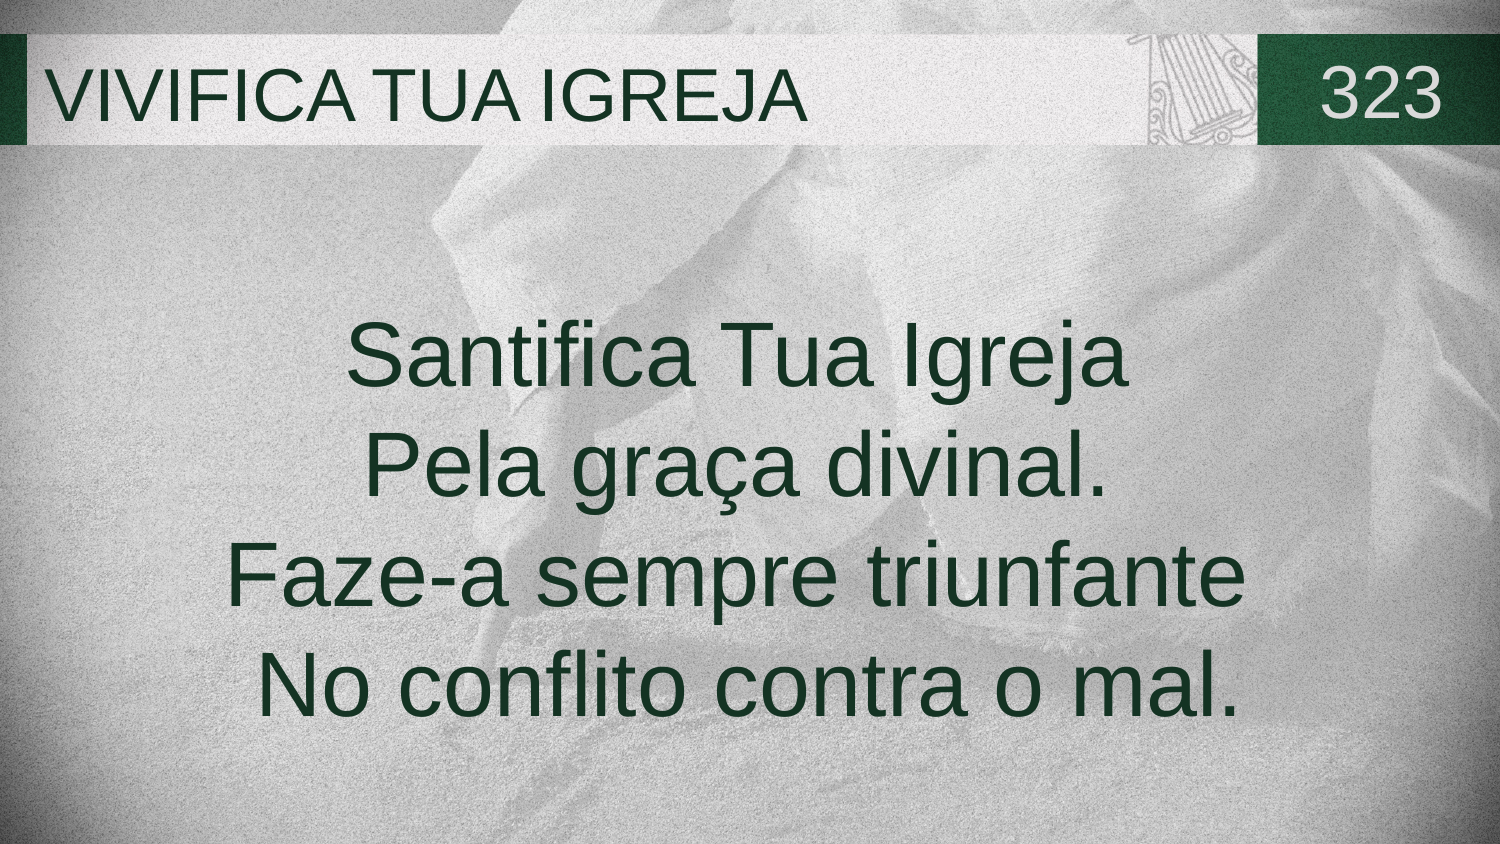

# VIVIFICA TUA IGREJA
323
Santifica Tua Igreja
Pela graça divinal.
Faze-a sempre triunfante
No conflito contra o mal.